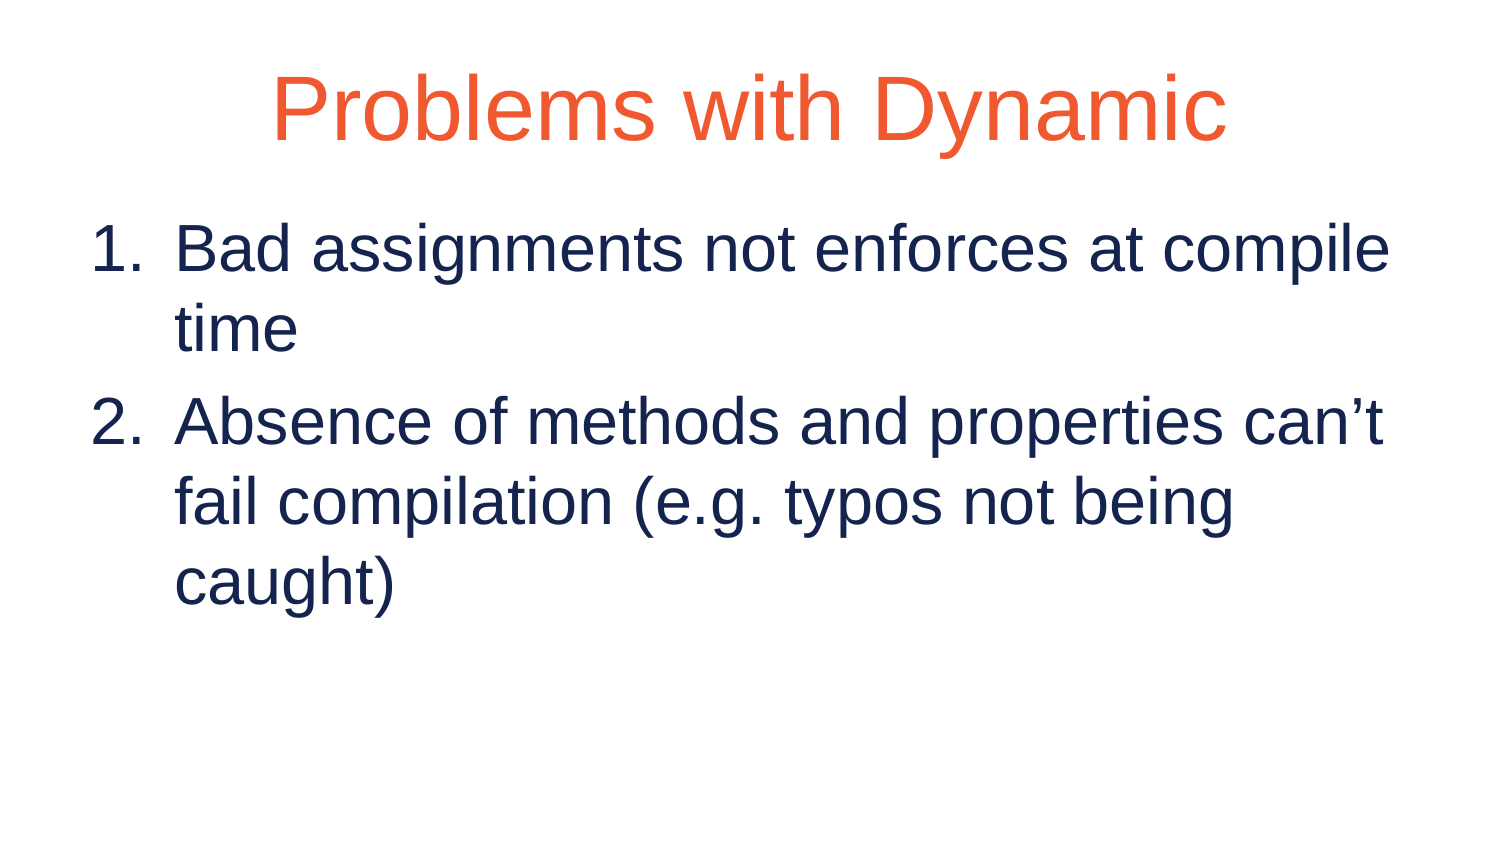

# Problems with Dynamic
Bad assignments not enforces at compile time
Absence of methods and properties can’t fail compilation (e.g. typos not being caught)